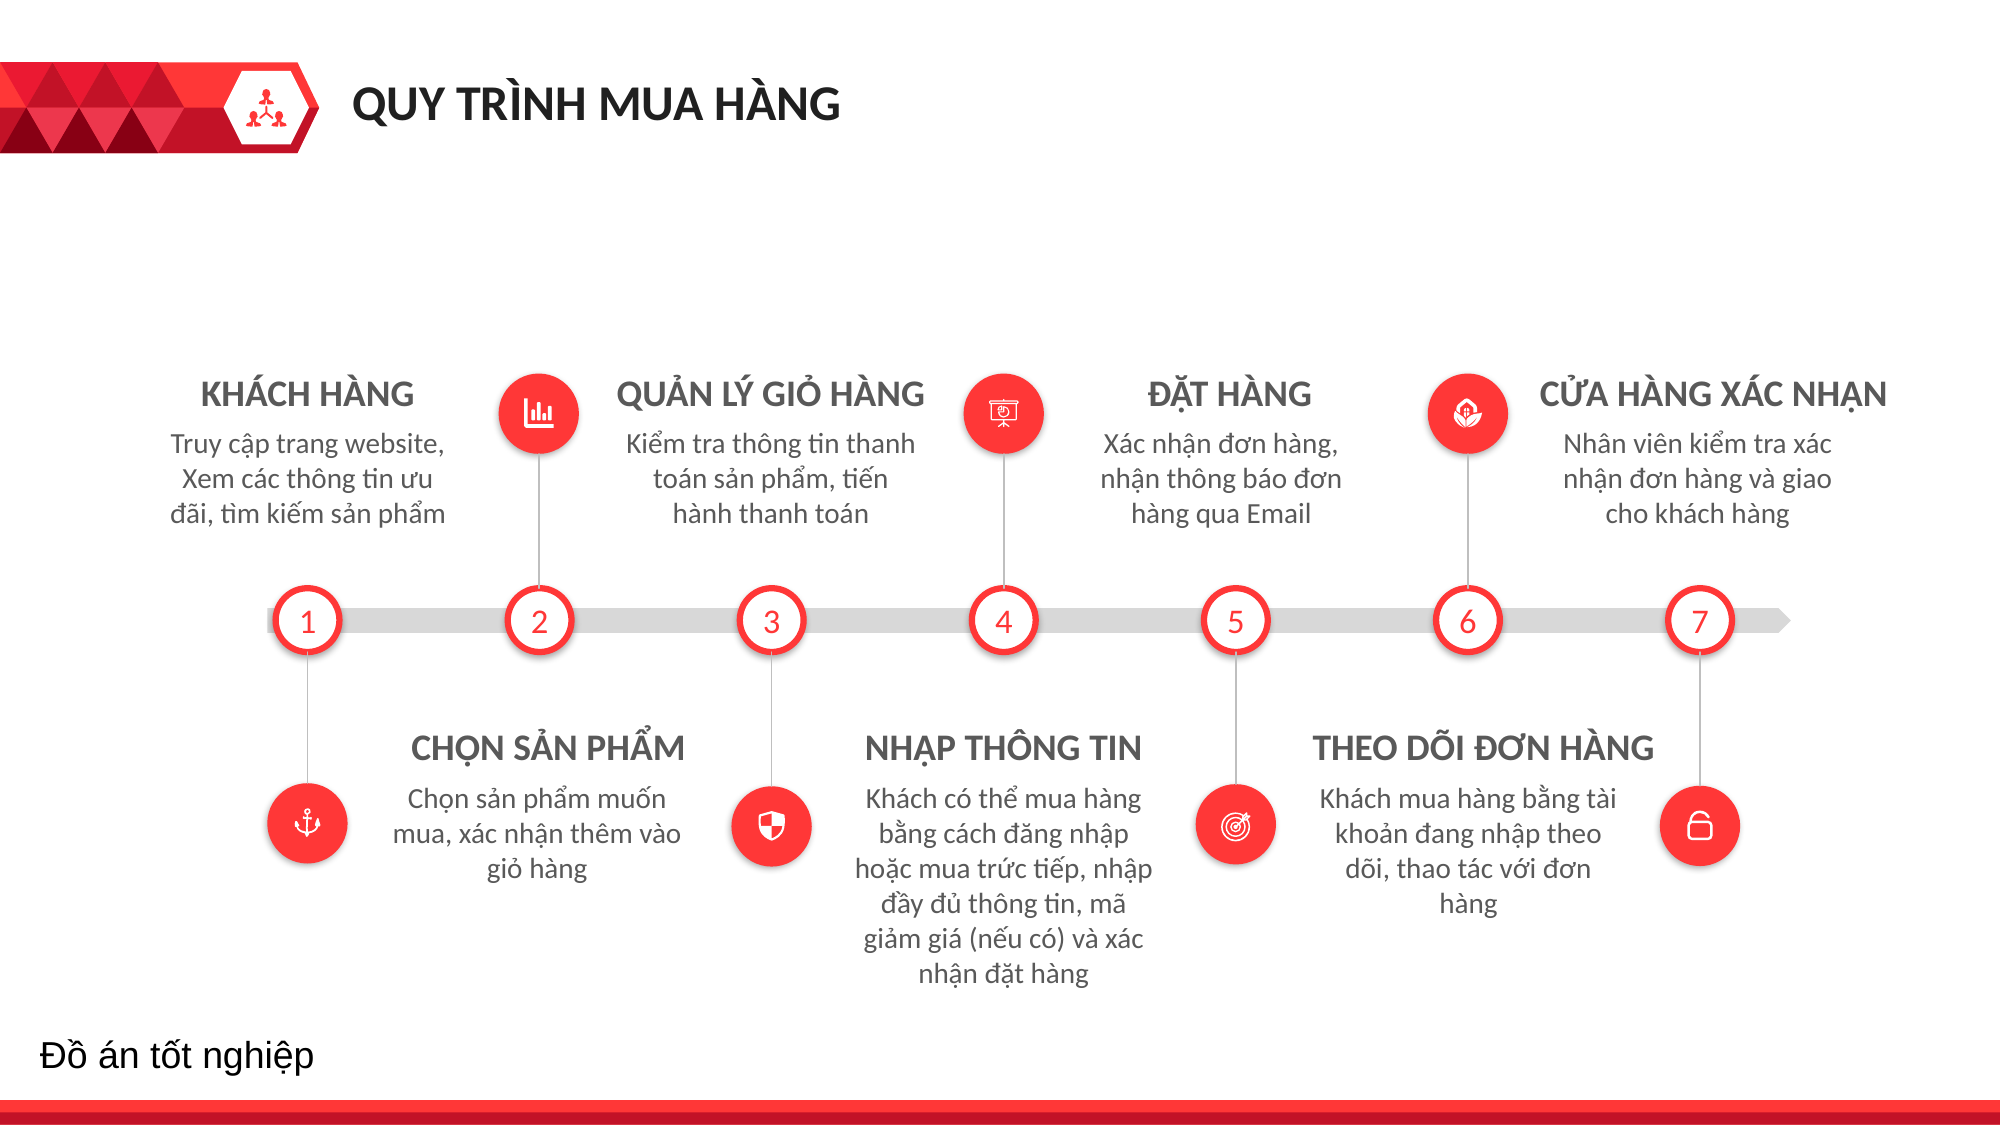

QUY TRÌNH MUA HÀNG
KHÁCH HÀNG
Truy cập trang website, Xem các thông tin ưu đãi, tìm kiếm sản phẩm
QUẢN LÝ GIỎ HÀNG

Kiểm tra thông tin thanh toán sản phẩm, tiến hành thanh toán
ĐẶT HÀNG
Xác nhận đơn hàng, nhận thông báo đơn hàng qua Email
CỬA HÀNG XÁC NHẬN
Nhân viên kiểm tra xác nhận đơn hàng và giao cho khách hàng

1
2
3
4
5
6
7

CHỌN SẢN PHẨM
Chọn sản phẩm muốn mua, xác nhận thêm vào giỏ hàng
NHẬP THÔNG TIN
Khách có thể mua hàng bằng cách đăng nhập hoặc mua trức tiếp, nhập đầy đủ thông tin, mã giảm giá (nếu có) và xác nhận đặt hàng
THEO DÕI ĐƠN HÀNG
Khách mua hàng bằng tài khoản đang nhập theo dõi, thao tác với đơn hàng
Đồ án tốt nghiệp